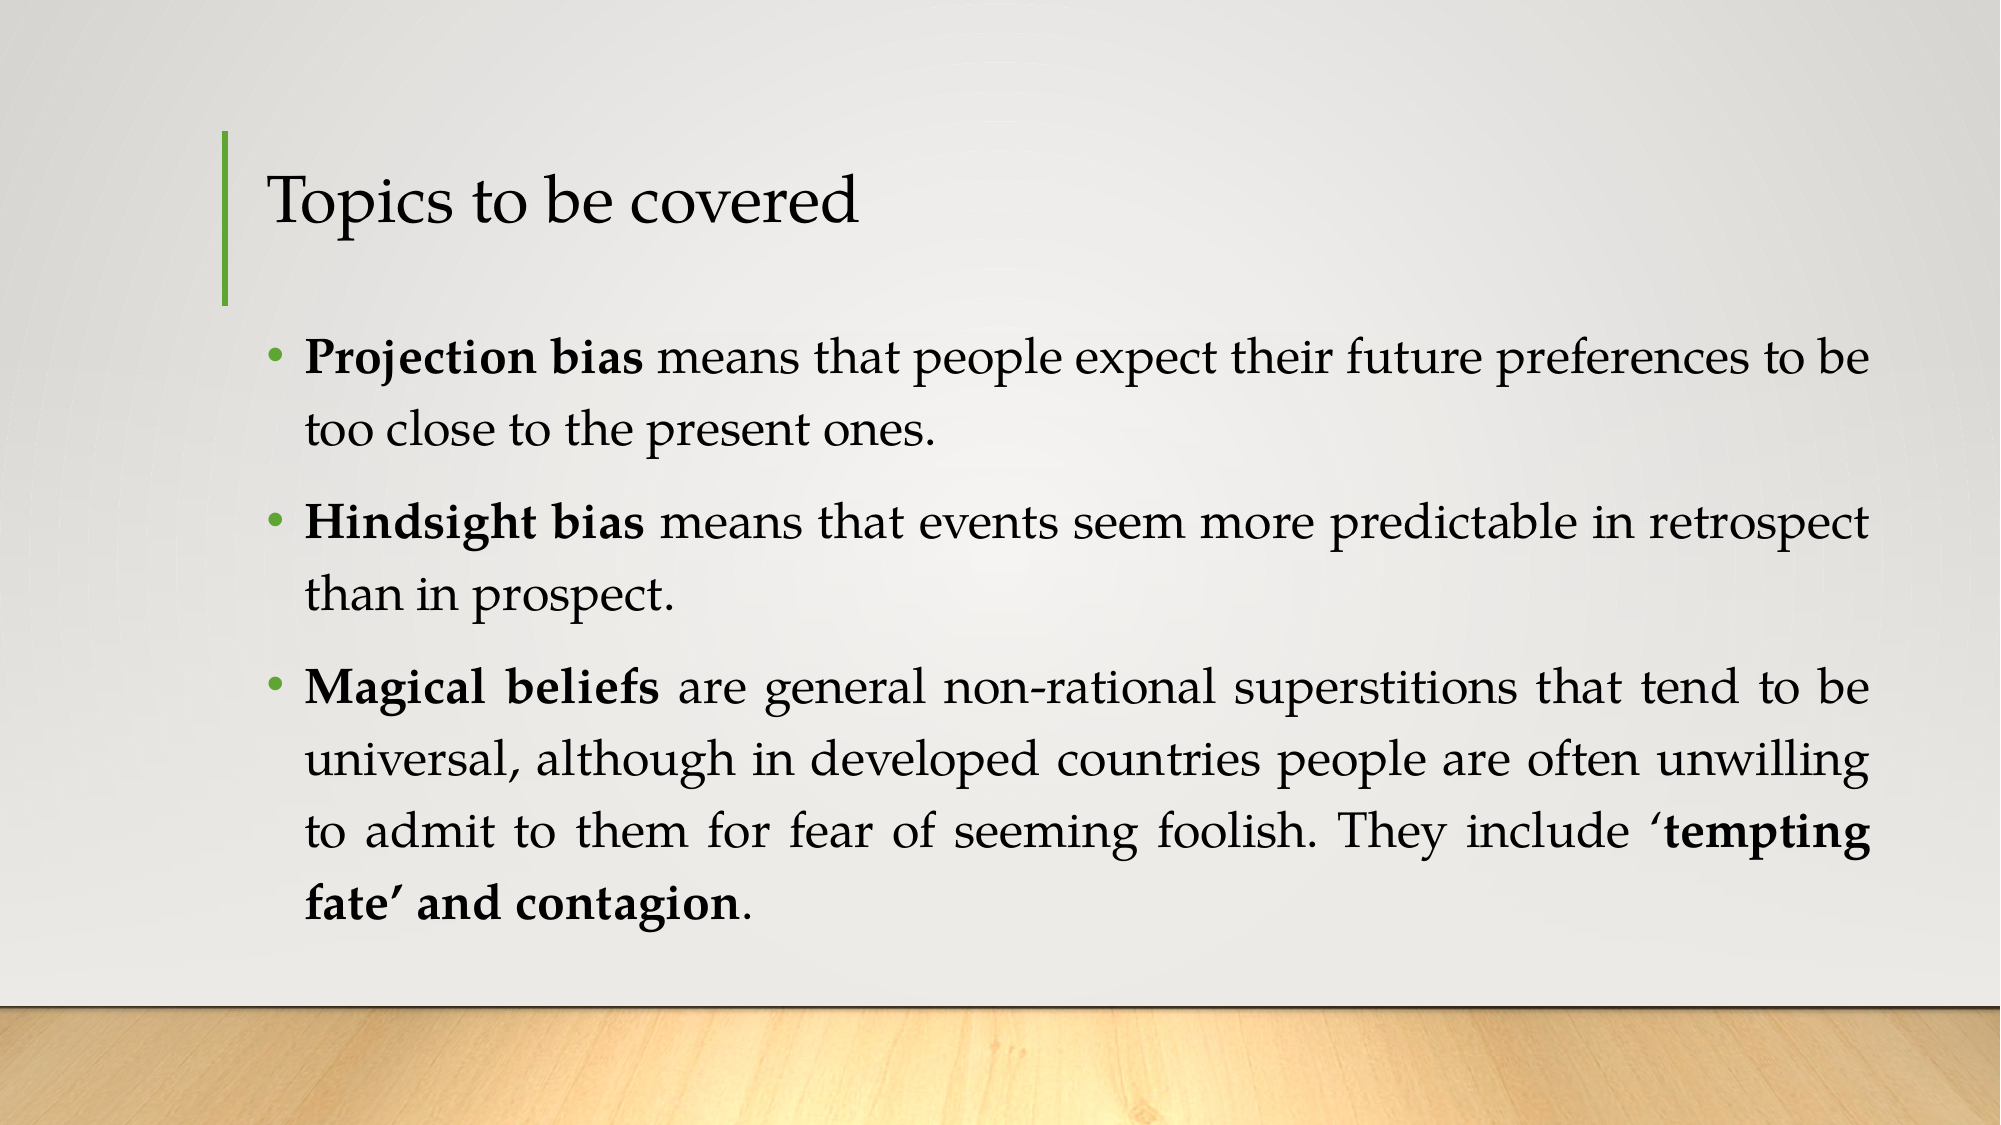

# Topics to be covered
Projection bias means that people expect their future preferences to be too close to the present ones.
Hindsight bias means that events seem more predictable in retrospect than in prospect.
Magical beliefs are general non-rational superstitions that tend to be universal, although in developed countries people are often unwilling to admit to them for fear of seeming foolish. They include ‘tempting fate’ and contagion.